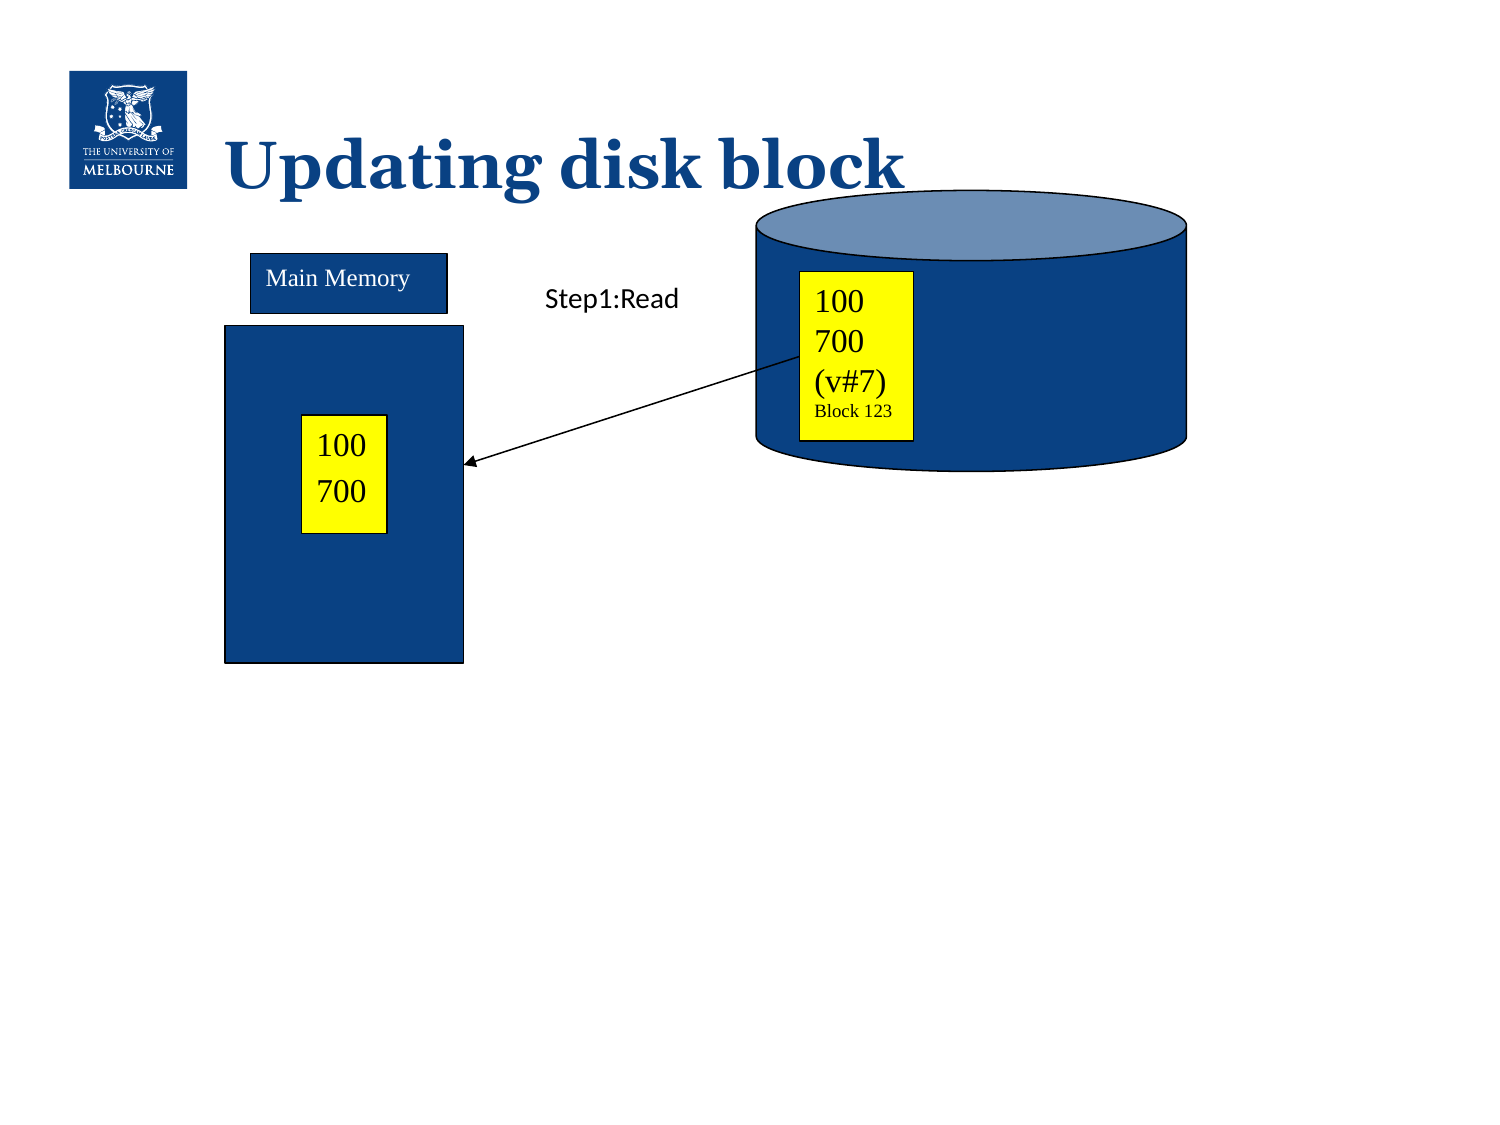

# Updating disk block

Main Memory
100
700
(v#7)
Block 123
Step1:Read

100
700